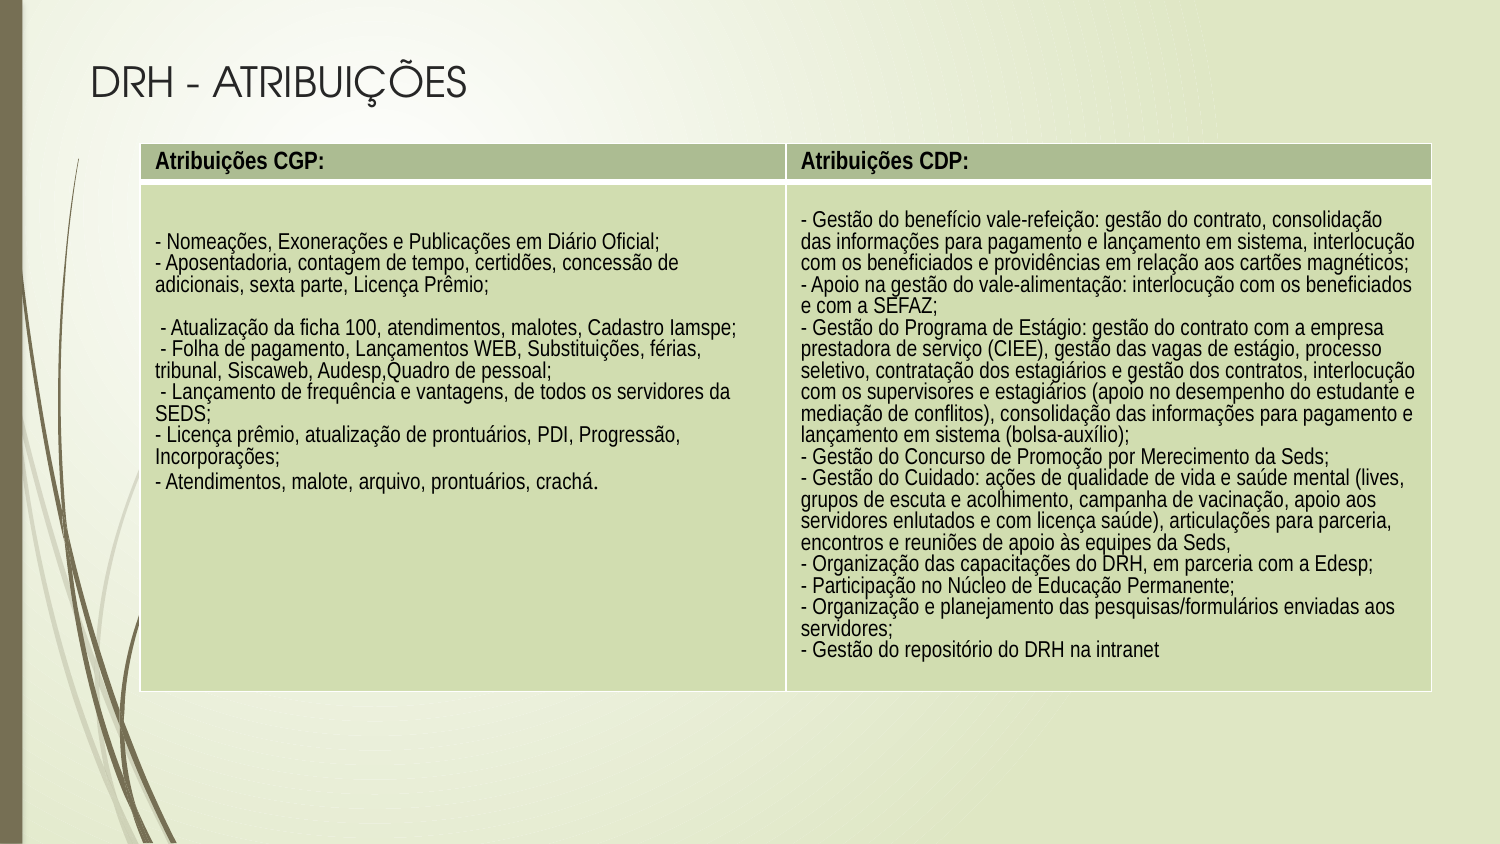

# DRH - ATRIBUIÇÕES
| Atribuições CGP: | Atribuições CDP: |
| --- | --- |
| - Nomeações, Exonerações e Publicações em Diário Oficial; - Aposentadoria, contagem de tempo, certidões, concessão de adicionais, sexta parte, Licença Prêmio; - Atualização da ficha 100, atendimentos, malotes, Cadastro Iamspe; - Folha de pagamento, Lançamentos WEB, Substituições, férias, tribunal, Siscaweb, Audesp,Quadro de pessoal; - Lançamento de frequência e vantagens, de todos os servidores da SEDS; - Licença prêmio, atualização de prontuários, PDI, Progressão, Incorporações; - Atendimentos, malote, arquivo, prontuários, crachá. | - Gestão do benefício vale-refeição: gestão do contrato, consolidação das informações para pagamento e lançamento em sistema, interlocução com os beneficiados e providências em relação aos cartões magnéticos; - Apoio na gestão do vale-alimentação: interlocução com os beneficiados e com a SEFAZ; - Gestão do Programa de Estágio: gestão do contrato com a empresa prestadora de serviço (CIEE), gestão das vagas de estágio, processo seletivo, contratação dos estagiários e gestão dos contratos, interlocução com os supervisores e estagiários (apoio no desempenho do estudante e mediação de conflitos), consolidação das informações para pagamento e lançamento em sistema (bolsa-auxílio); - Gestão do Concurso de Promoção por Merecimento da Seds; - Gestão do Cuidado: ações de qualidade de vida e saúde mental (lives, grupos de escuta e acolhimento, campanha de vacinação, apoio aos servidores enlutados e com licença saúde), articulações para parceria, encontros e reuniões de apoio às equipes da Seds, - Organização das capacitações do DRH, em parceria com a Edesp; - Participação no Núcleo de Educação Permanente; - Organização e planejamento das pesquisas/formulários enviadas aos servidores; - Gestão do repositório do DRH na intranet |